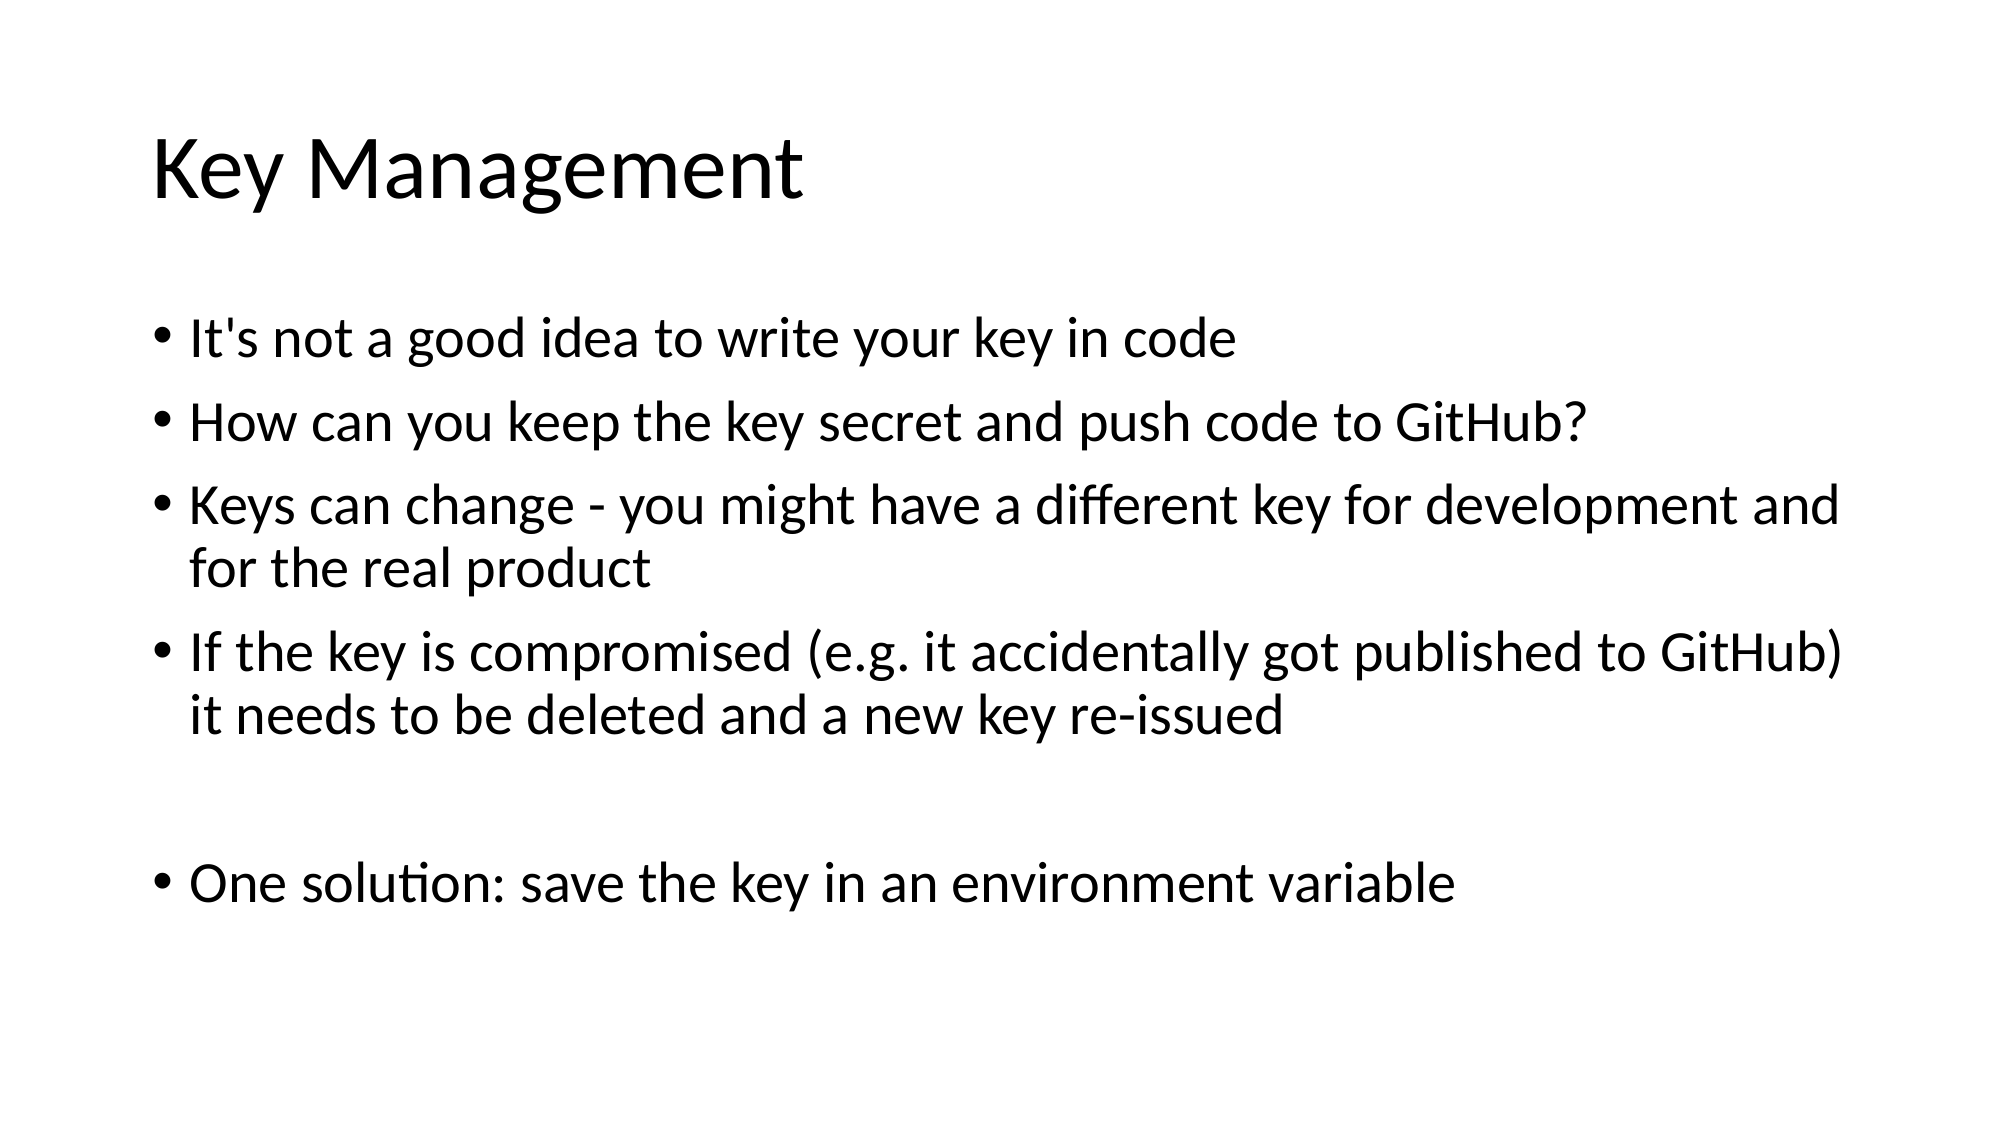

# Key Management
It's not a good idea to write your key in code
How can you keep the key secret and push code to GitHub?
Keys can change - you might have a different key for development and for the real product
If the key is compromised (e.g. it accidentally got published to GitHub) it needs to be deleted and a new key re-issued

One solution: save the key in an environment variable